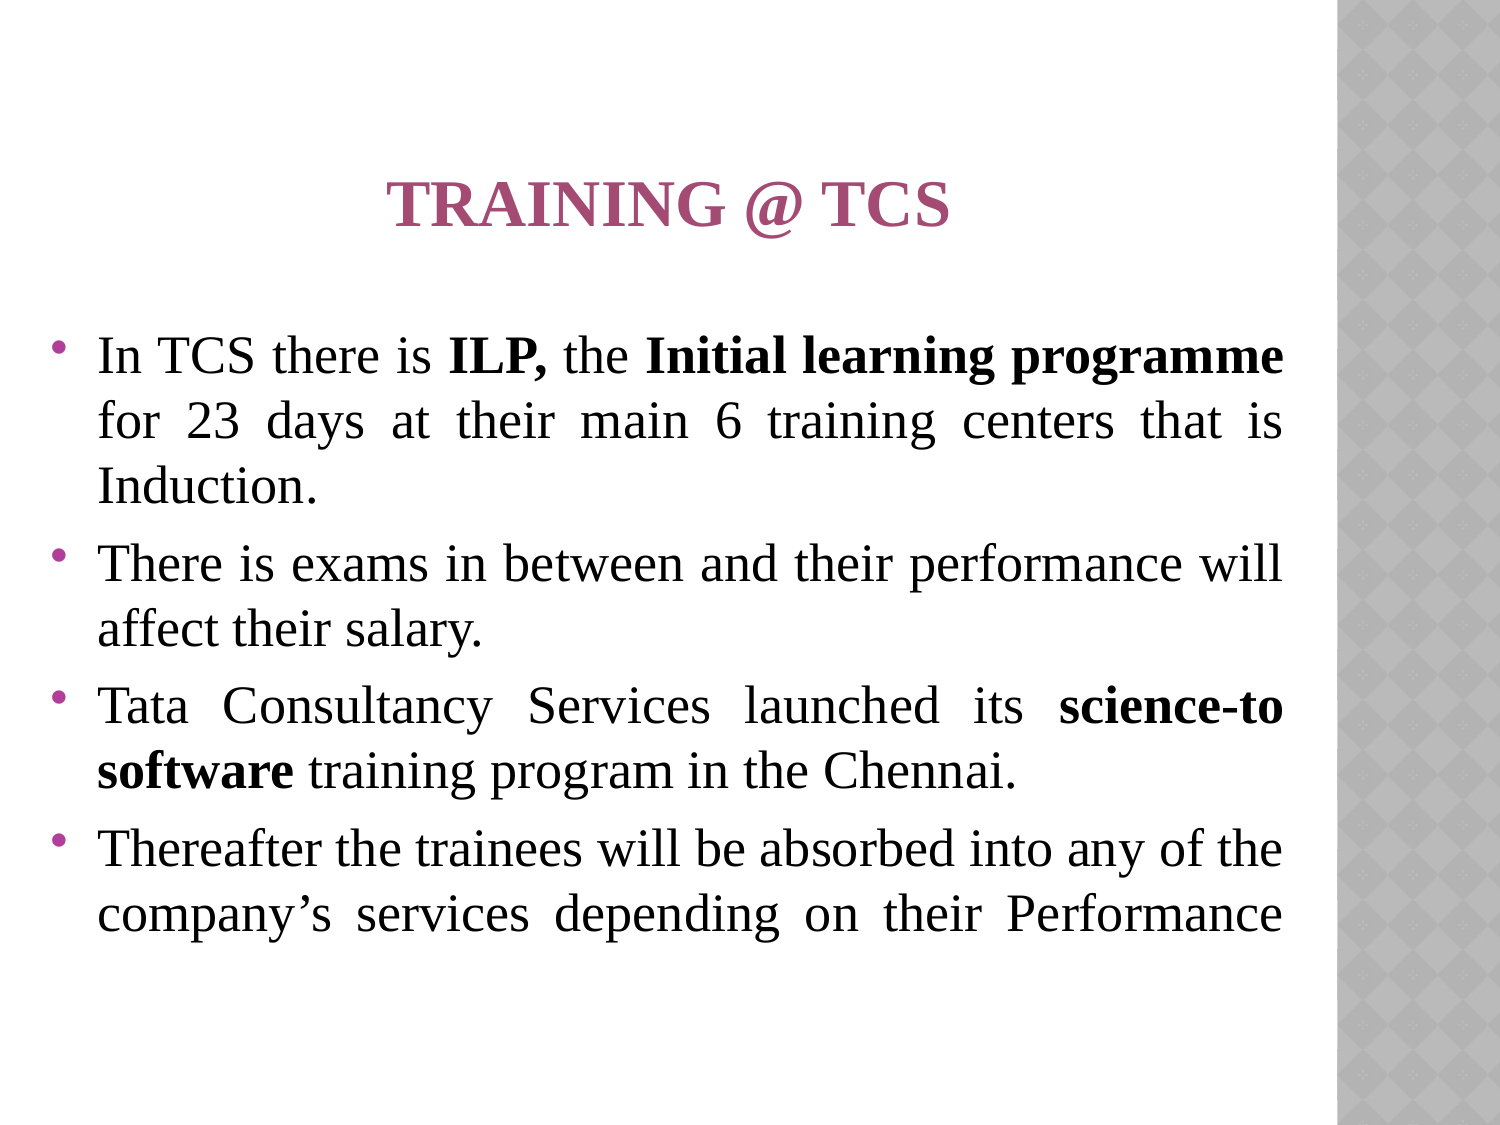

# TRAINING @ TCS
In TCS there is ILP, the Initial learning programme for 23 days at their main 6 training centers that is Induction.
There is exams in between and their performance will affect their salary.
Tata Consultancy Services launched its science-to software training program in the Chennai.
Thereafter the trainees will be absorbed into any of the company’s services depending on their Performance